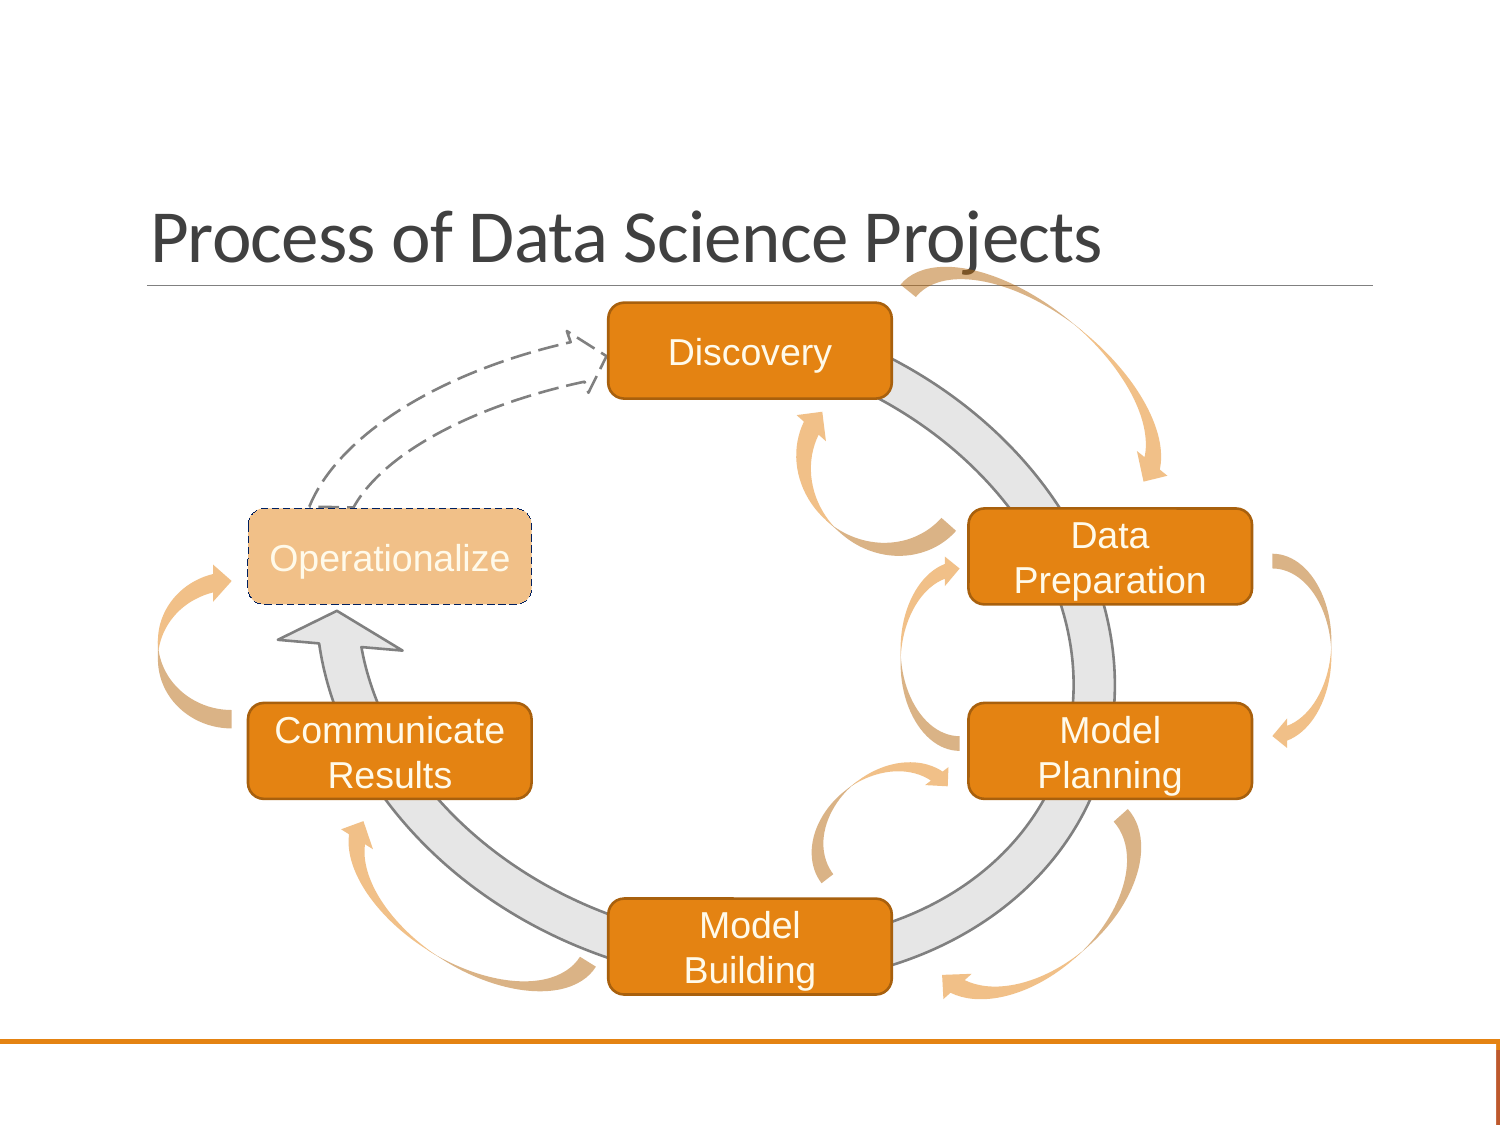

# Process of Data Science Projects

Discovery
Operationalize
Data
Preparation
Communicate Results
Model Planning
Model Building

43